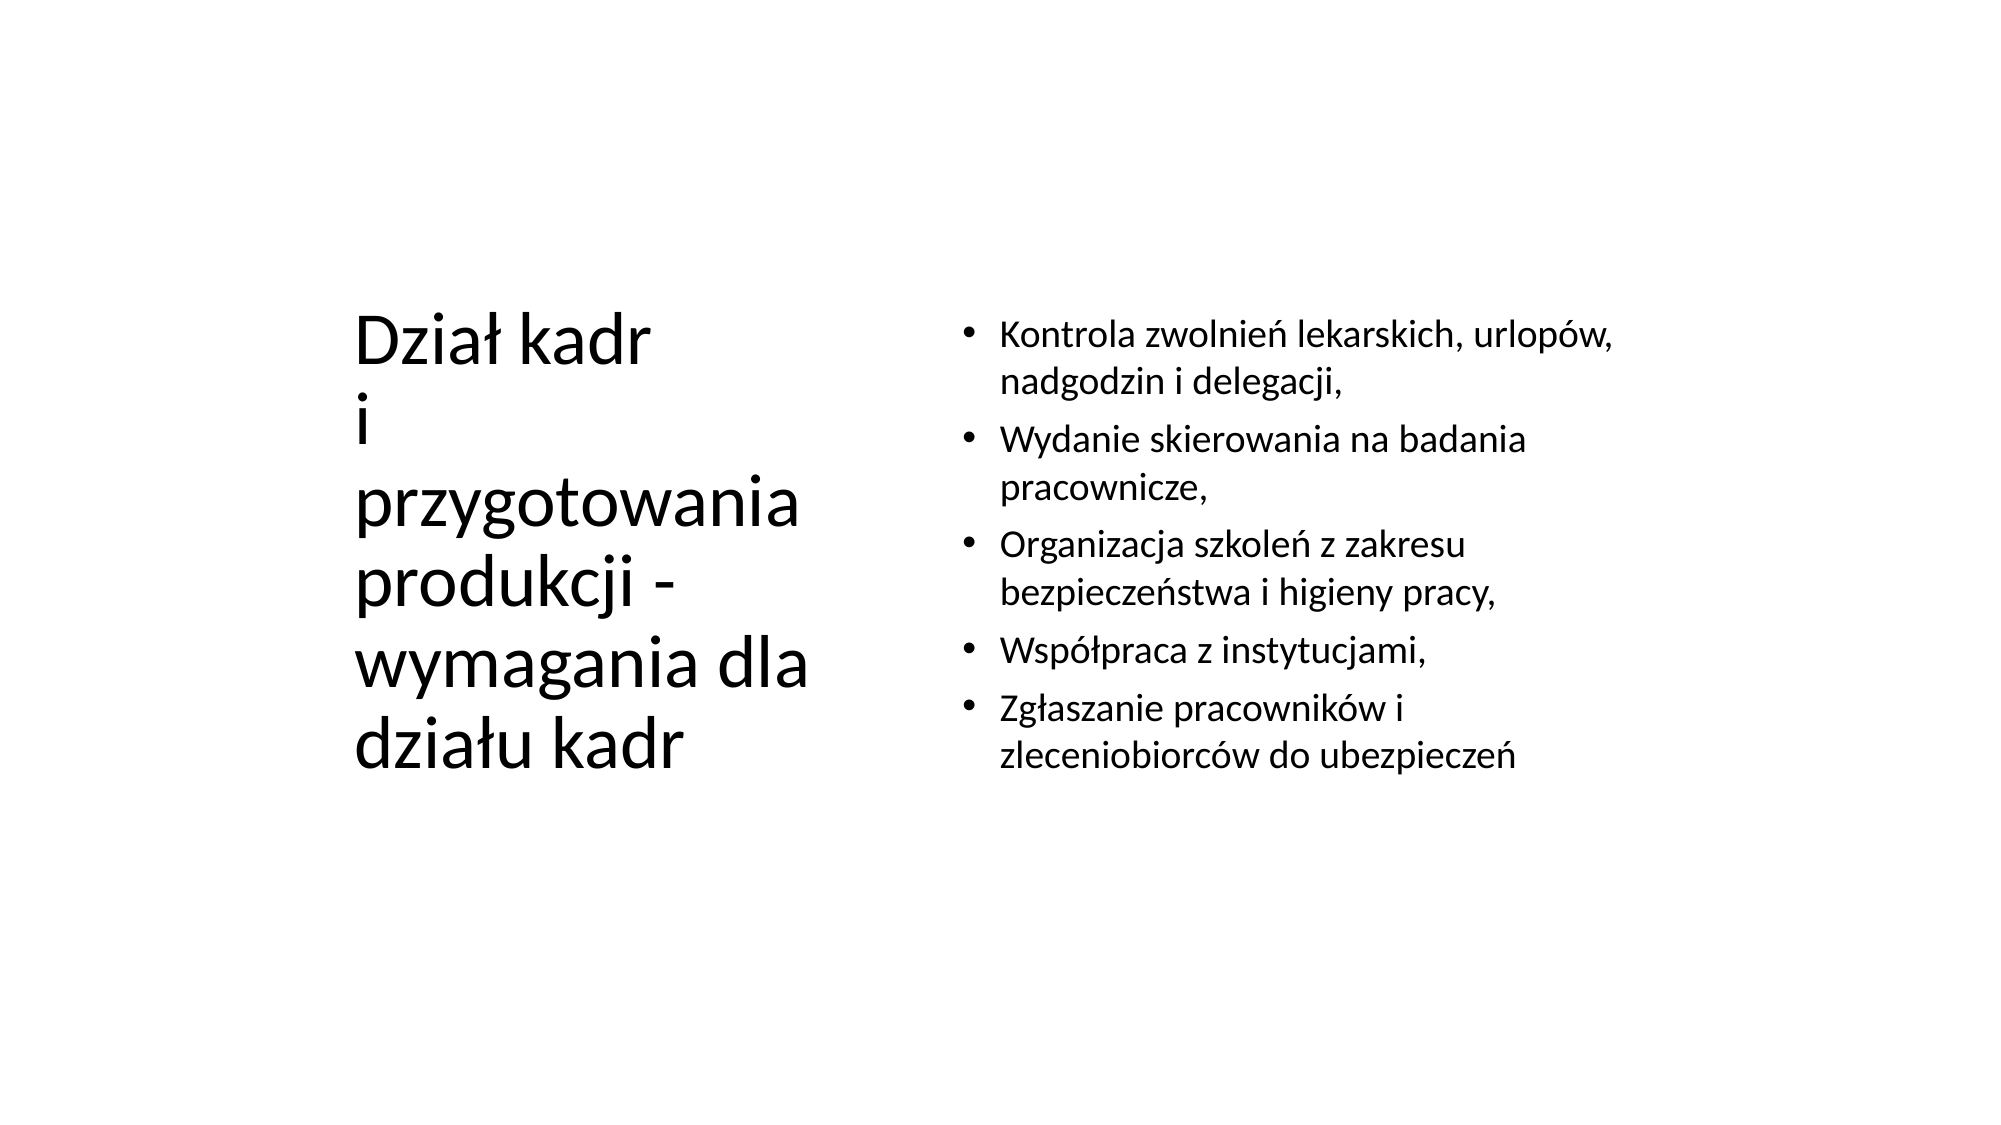

Kontrola zwolnień lekarskich, urlopów, nadgodzin i delegacji,
Wydanie skierowania na badania pracownicze,
Organizacja szkoleń z zakresu bezpieczeństwa i higieny pracy,
Współpraca z instytucjami,
Zgłaszanie pracowników i zleceniobiorców do ubezpieczeń
# Dział kadr i przygotowania produkcji - wymagania dla działu kadr